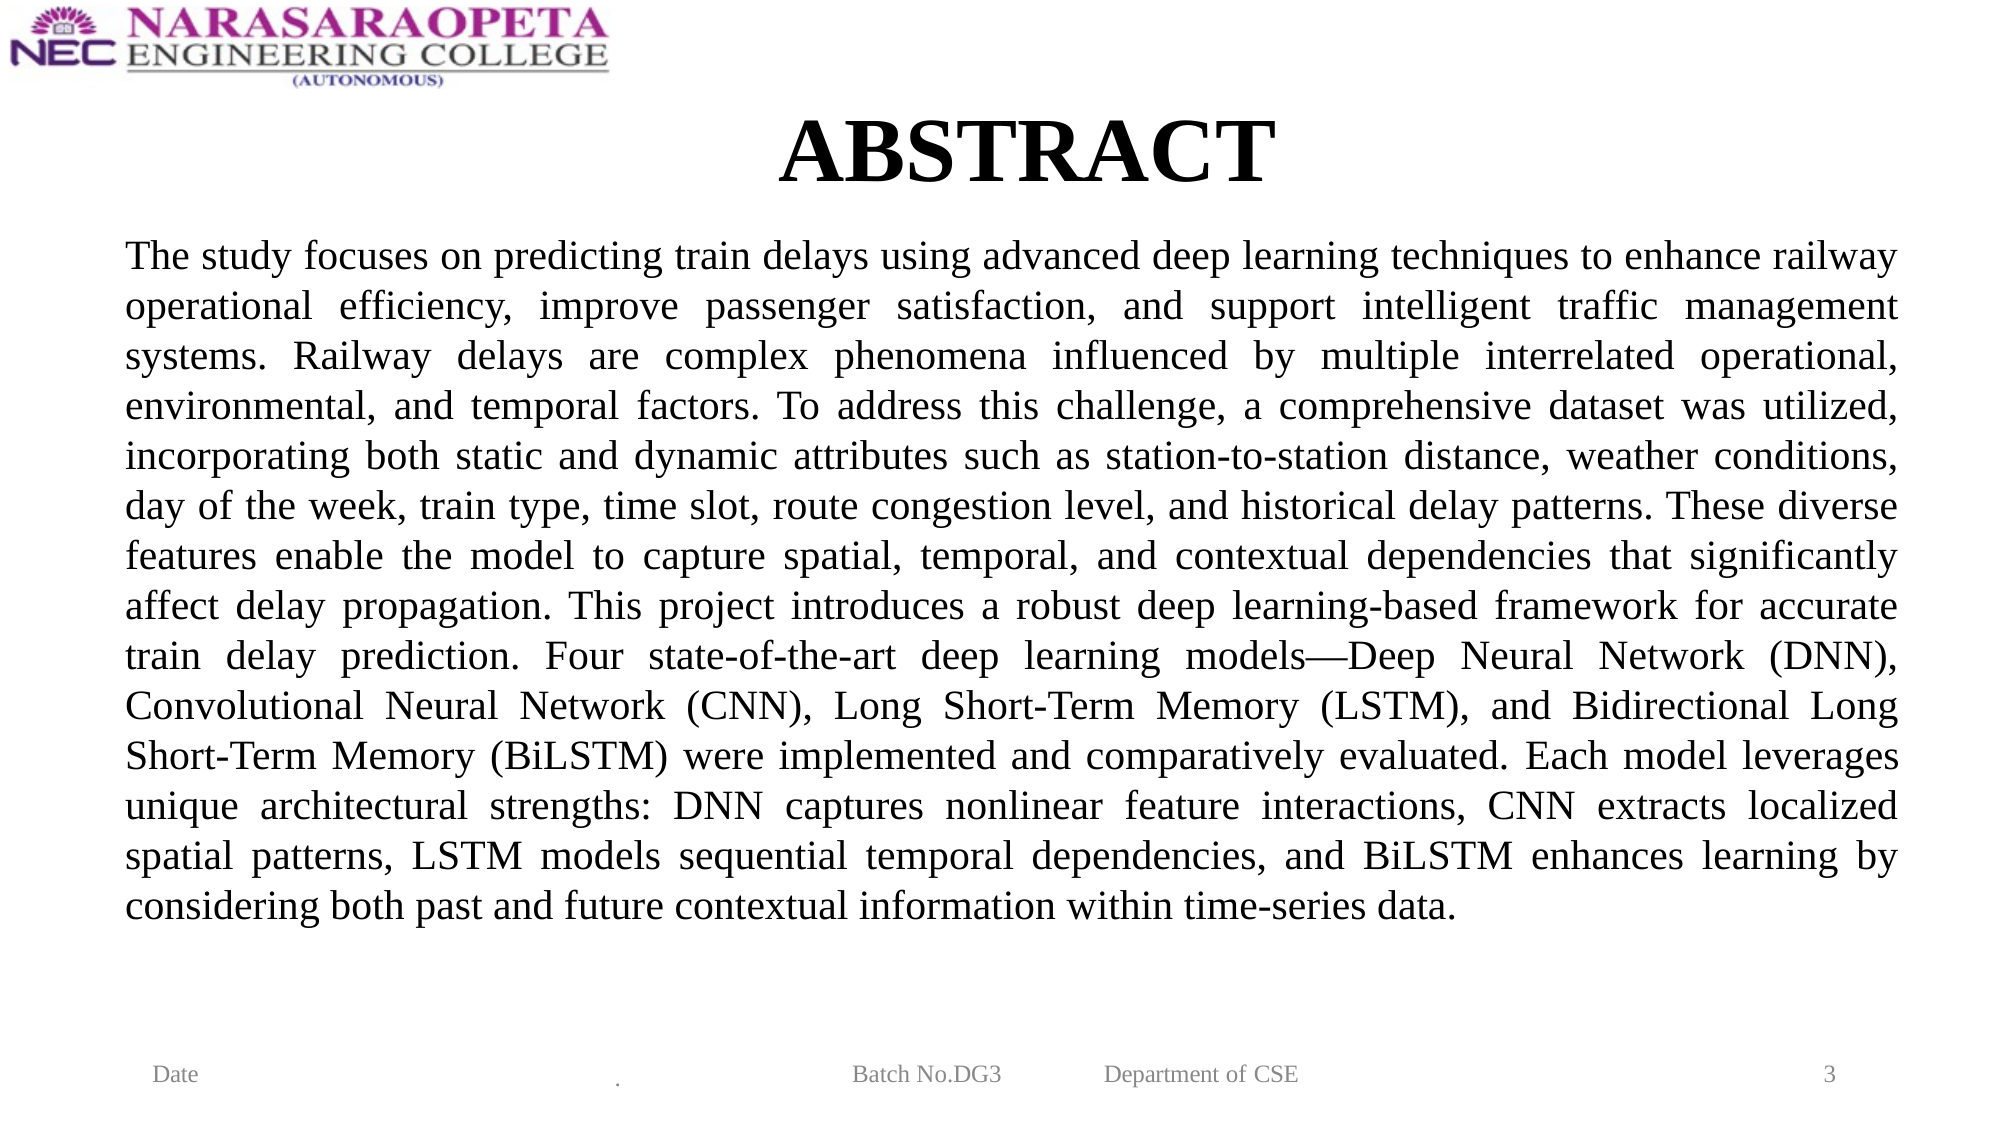

# ABSTRACT
The study focuses on predicting train delays using advanced deep learning techniques to enhance railway operational efficiency, improve passenger satisfaction, and support intelligent traffic management systems. Railway delays are complex phenomena influenced by multiple interrelated operational, environmental, and temporal factors. To address this challenge, a comprehensive dataset was utilized, incorporating both static and dynamic attributes such as station-to-station distance, weather conditions, day of the week, train type, time slot, route congestion level, and historical delay patterns. These diverse features enable the model to capture spatial, temporal, and contextual dependencies that significantly affect delay propagation. This project introduces a robust deep learning-based framework for accurate train delay prediction. Four state-of-the-art deep learning models—Deep Neural Network (DNN), Convolutional Neural Network (CNN), Long Short-Term Memory (LSTM), and Bidirectional Long Short-Term Memory (BiLSTM) were implemented and comparatively evaluated. Each model leverages unique architectural strengths: DNN captures nonlinear feature interactions, CNN extracts localized spatial patterns, LSTM models sequential temporal dependencies, and BiLSTM enhances learning by considering both past and future contextual information within time-series data.
Department of CSE
Date
Batch No.DG3
3
.